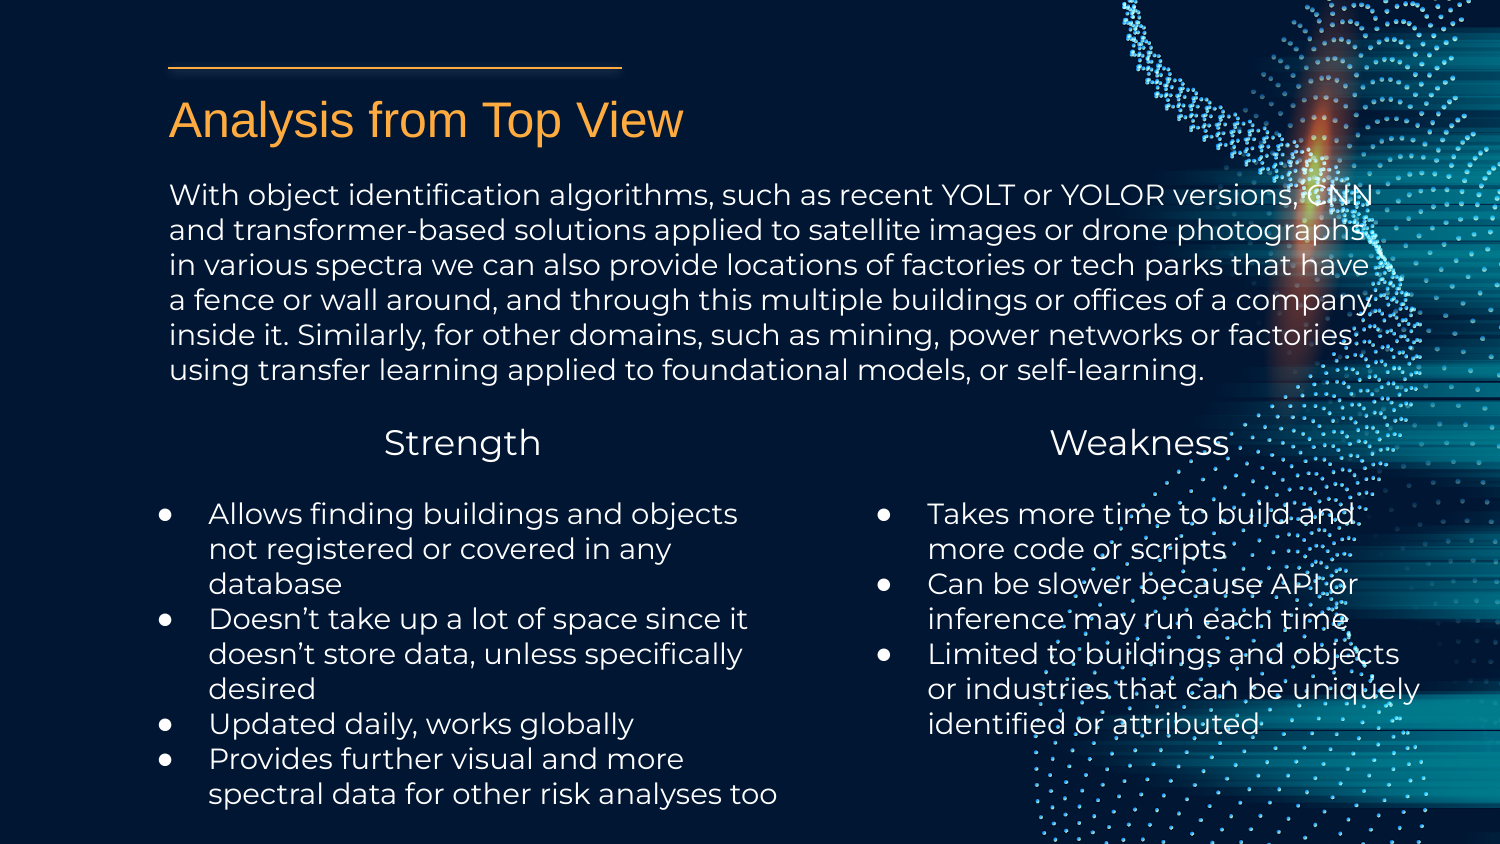

# Analysis from Top View

With object identification algorithms, such as recent YOLT or YOLOR versions, CNN and transformer-based solutions applied to satellite images or drone photographs in various spectra we can also provide locations of factories or tech parks that have a fence or wall around, and through this multiple buildings or offices of a company inside it. Similarly, for other domains, such as mining, power networks or factories using transfer learning applied to foundational models, or self-learning.
Strength
Allows finding buildings and objects not registered or covered in any database
Doesn’t take up a lot of space since it doesn’t store data, unless specifically desired
Updated daily, works globally
Provides further visual and more spectral data for other risk analyses too
Weakness
Takes more time to build and more code or scripts
Can be slower because API or inference may run each time
Limited to buildings and objects or industries that can be uniquely identified or attributed